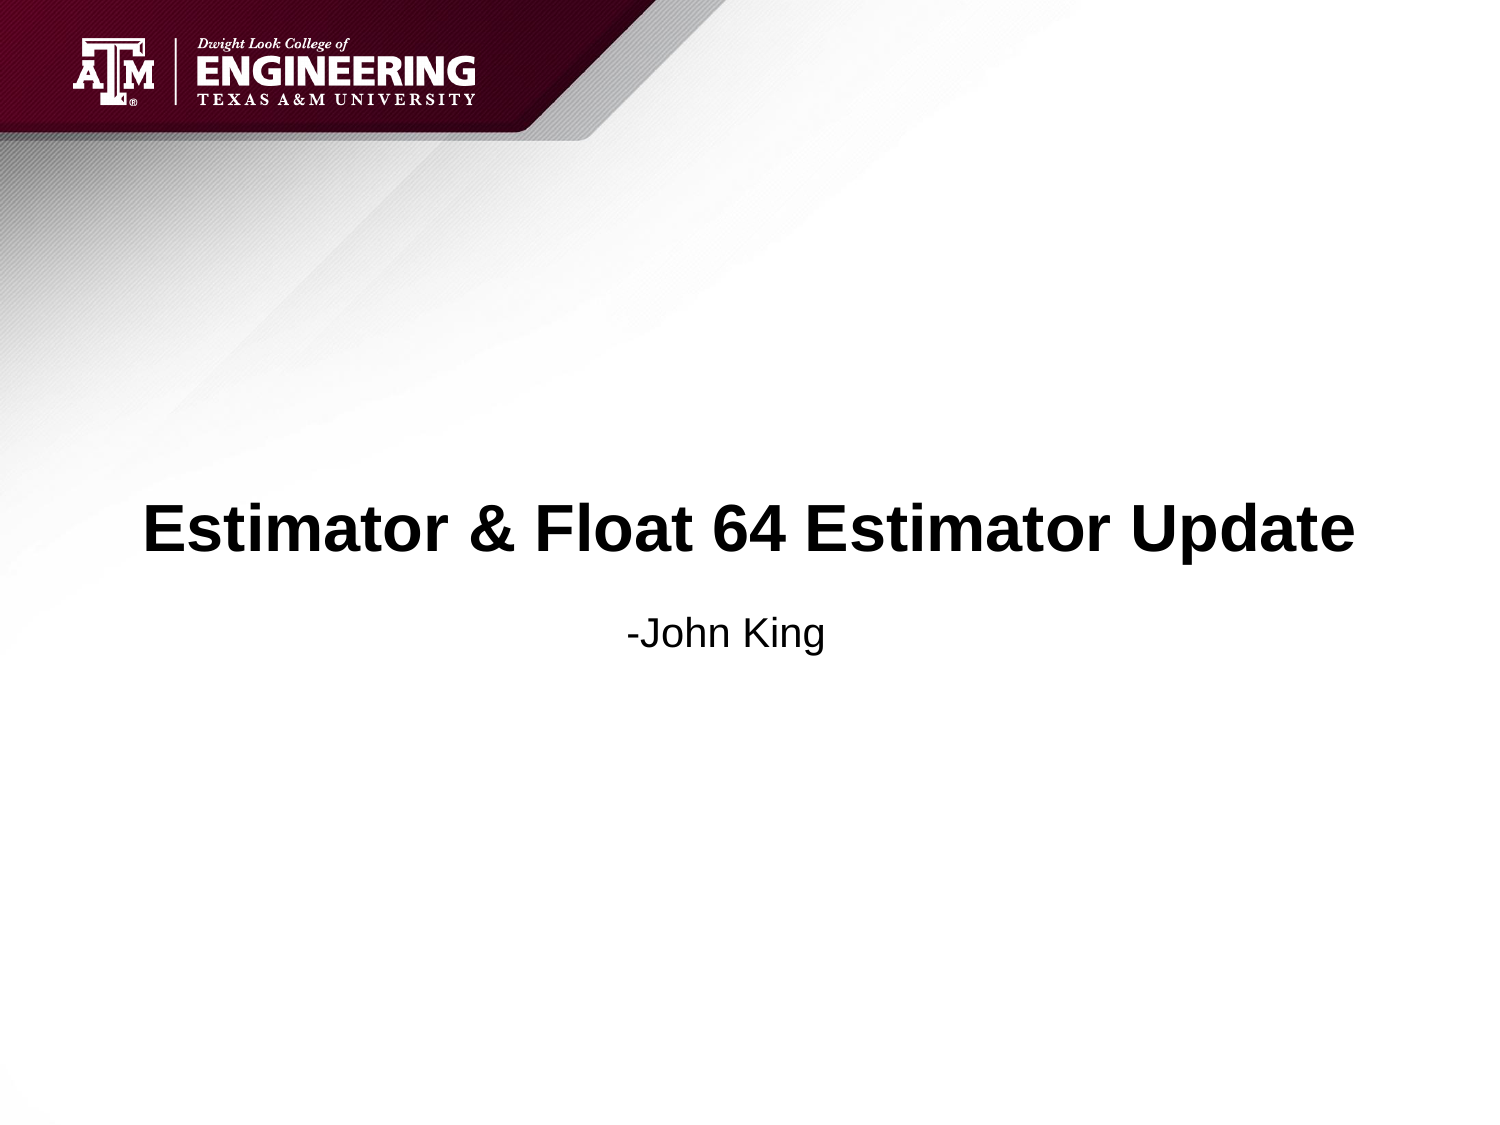

# Estimator & Float 64 Estimator Update
-John King